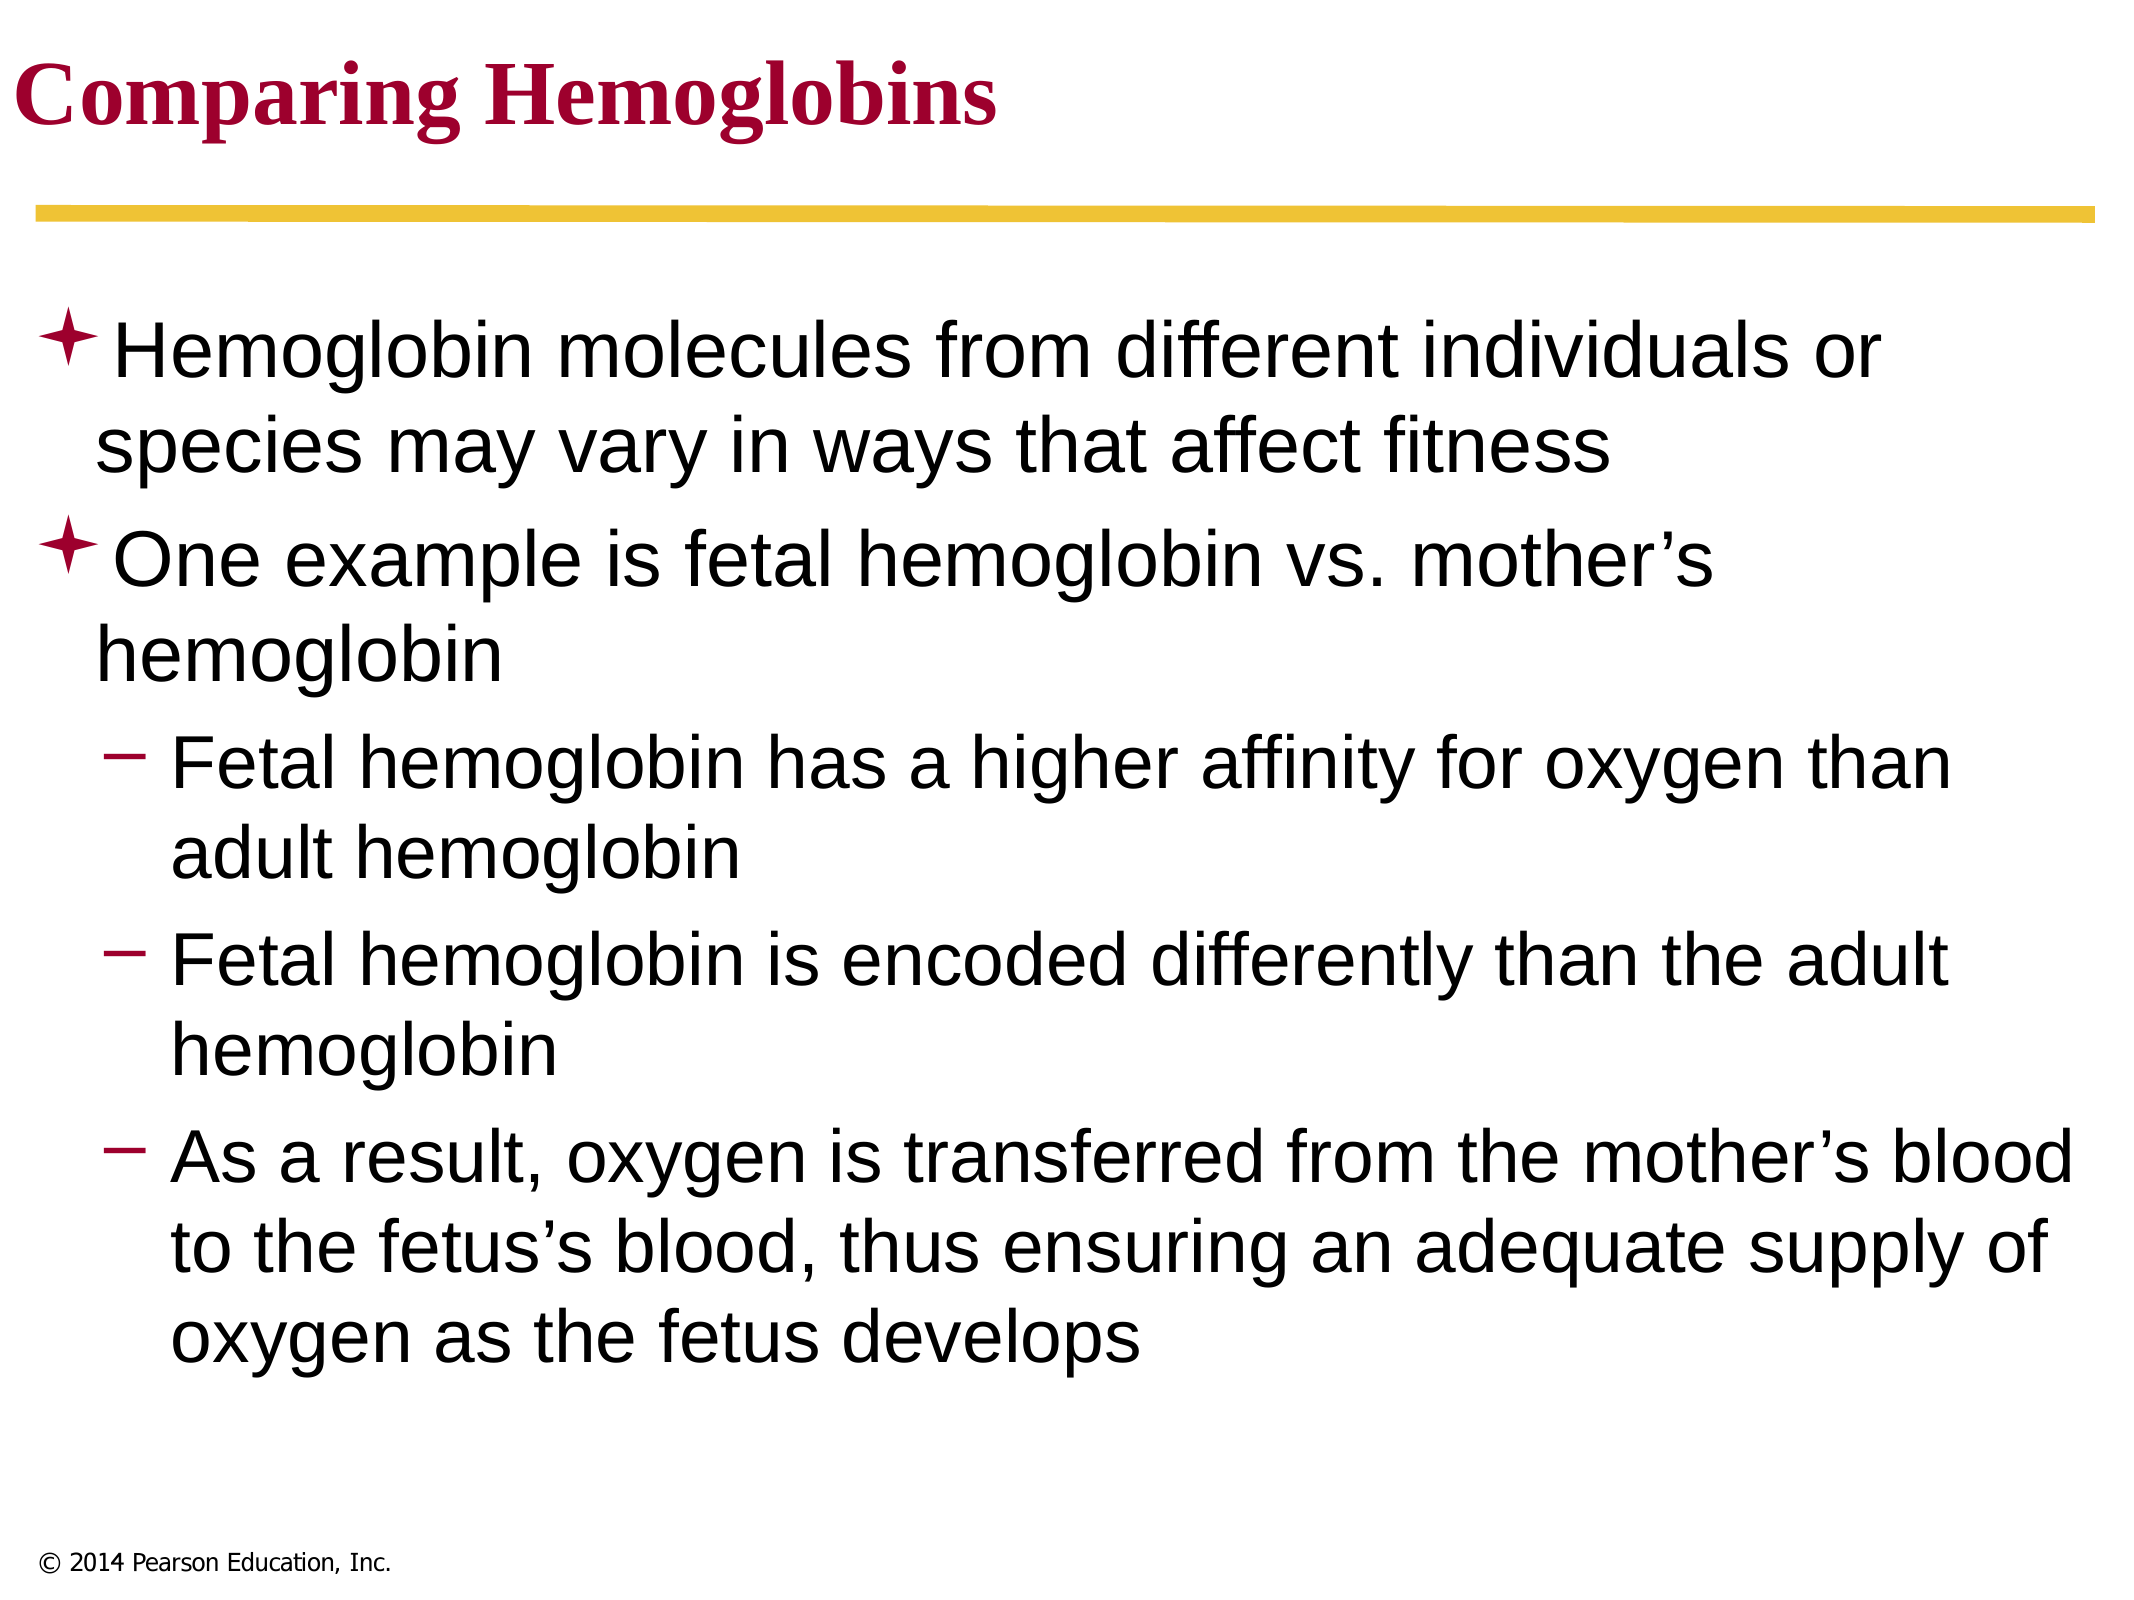

Comparing Hemoglobins

Hemoglobin molecules from different individuals or species may vary in ways that affect fitness
One example is fetal hemoglobin vs. mother’s hemoglobin
Fetal hemoglobin has a higher affinity for oxygen than adult hemoglobin
Fetal hemoglobin is encoded differently than the adult hemoglobin
As a result, oxygen is transferred from the mother’s blood to the fetus’s blood, thus ensuring an adequate supply of oxygen as the fetus develops